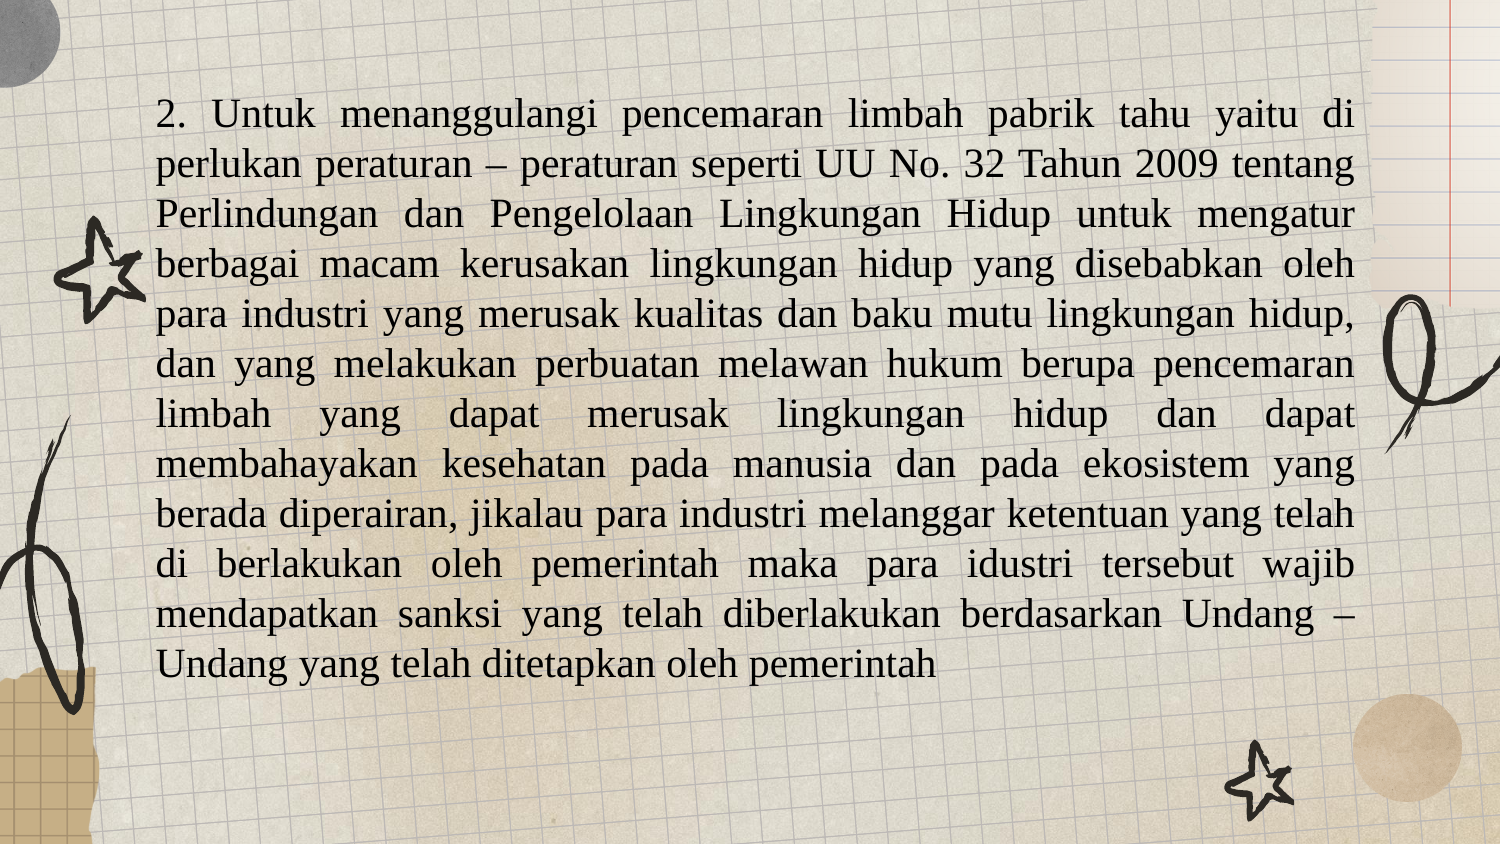

2. Untuk menanggulangi pencemaran limbah pabrik tahu yaitu di perlukan peraturan – peraturan seperti UU No. 32 Tahun 2009 tentang Perlindungan dan Pengelolaan Lingkungan Hidup untuk mengatur berbagai macam kerusakan lingkungan hidup yang disebabkan oleh para industri yang merusak kualitas dan baku mutu lingkungan hidup, dan yang melakukan perbuatan melawan hukum berupa pencemaran limbah yang dapat merusak lingkungan hidup dan dapat membahayakan kesehatan pada manusia dan pada ekosistem yang berada diperairan, jikalau para industri melanggar ketentuan yang telah di berlakukan oleh pemerintah maka para idustri tersebut wajib mendapatkan sanksi yang telah diberlakukan berdasarkan Undang – Undang yang telah ditetapkan oleh pemerintah